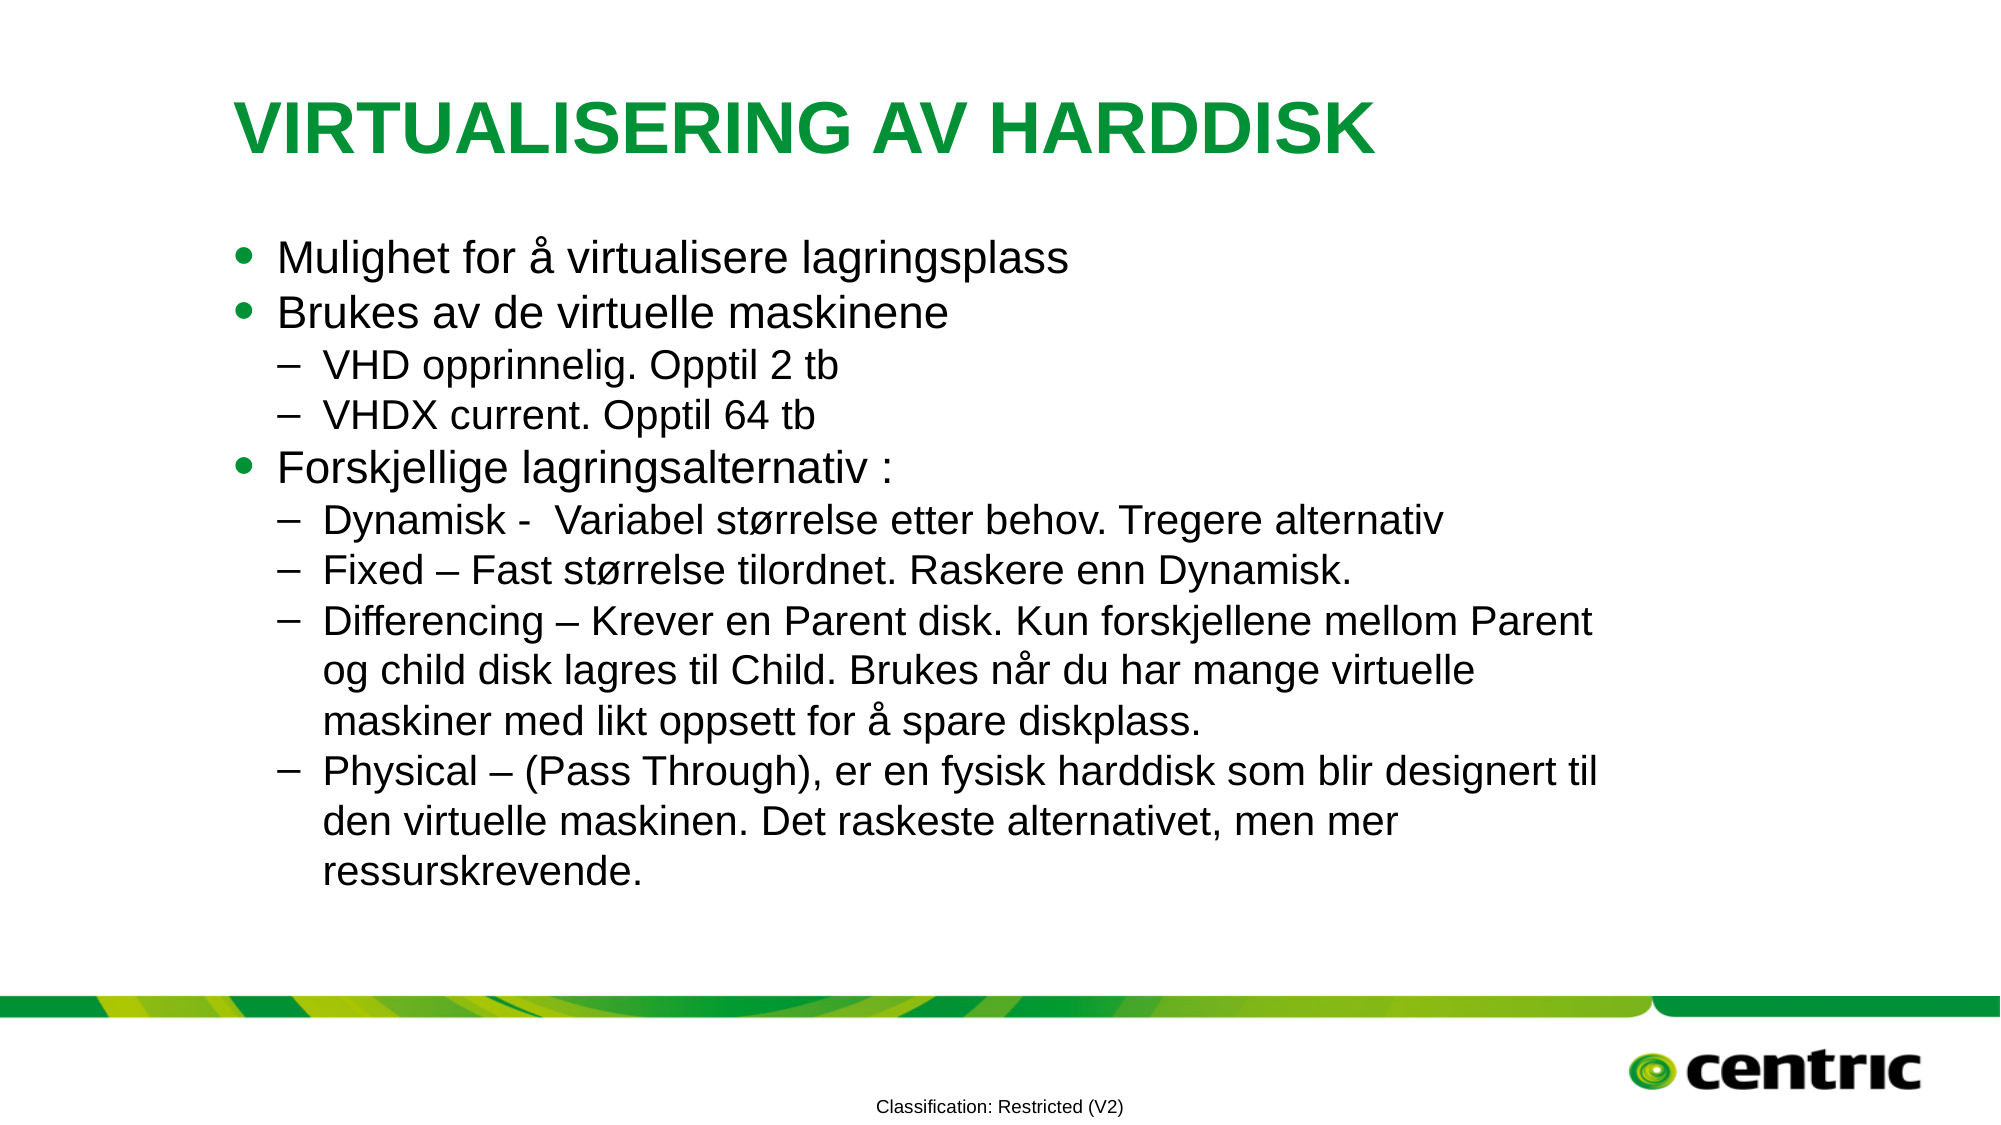

# Virtualisering av harddisk
Mulighet for å virtualisere lagringsplass
Brukes av de virtuelle maskinene
VHD opprinnelig. Opptil 2 tb
VHDX current. Opptil 64 tb
Forskjellige lagringsalternativ :
Dynamisk -  Variabel størrelse etter behov. Tregere alternativ
Fixed – Fast størrelse tilordnet. Raskere enn Dynamisk.
Differencing – Krever en Parent disk. Kun forskjellene mellom Parent og child disk lagres til Child. Brukes når du har mange virtuelle maskiner med likt oppsett for å spare diskplass.
Physical – (Pass Through), er en fysisk harddisk som blir designert til den virtuelle maskinen. Det raskeste alternativet, men mer ressurskrevende.